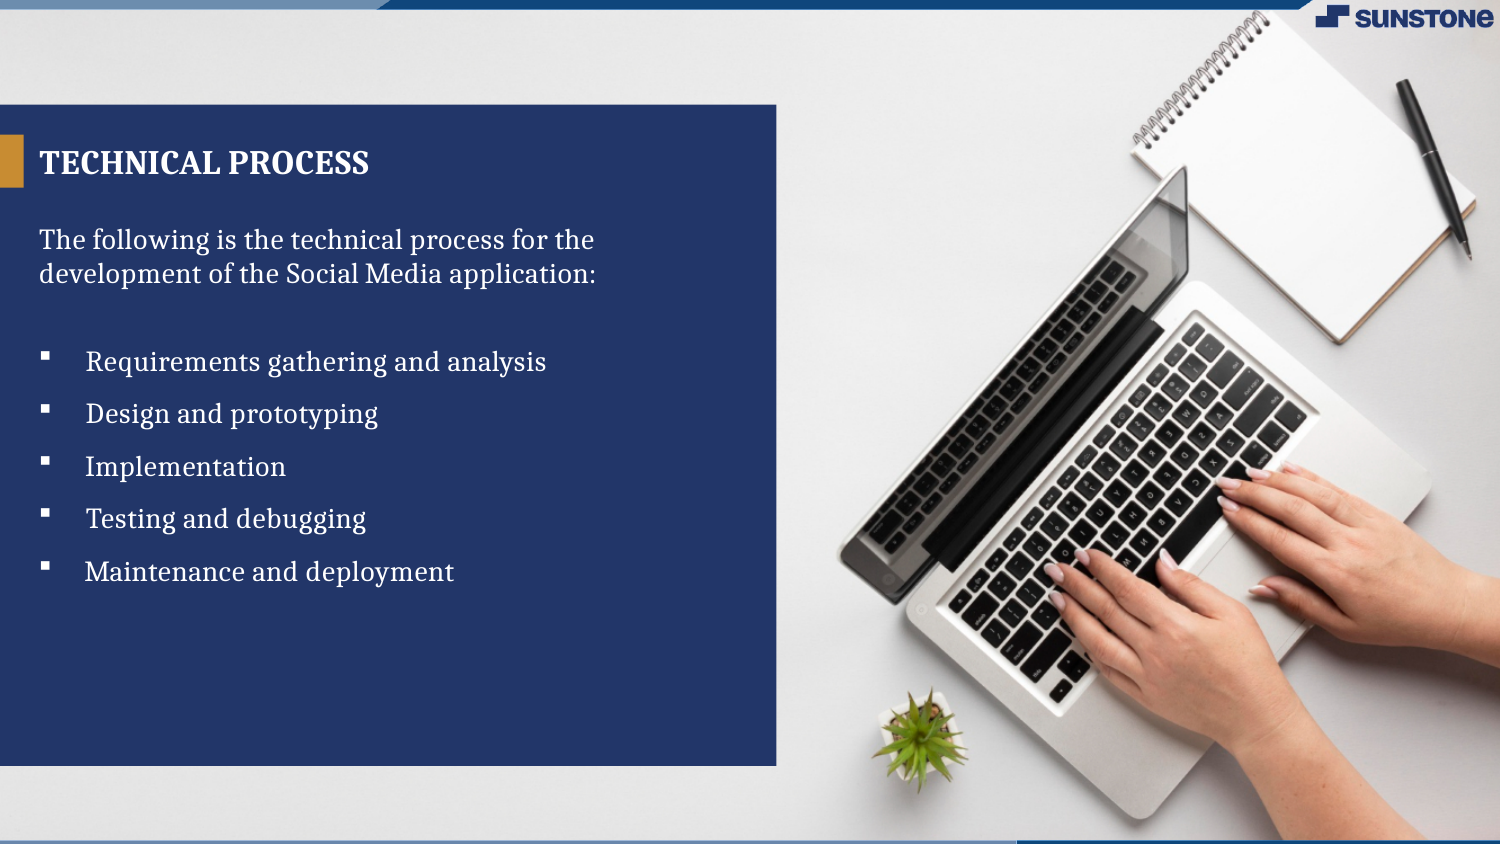

# TECHNICAL PROCESS
The following is the technical process for the development of the Social Media application:

Requirements gathering and analysis
Design and prototyping
Implementation
Testing and debugging
Maintenance and deployment